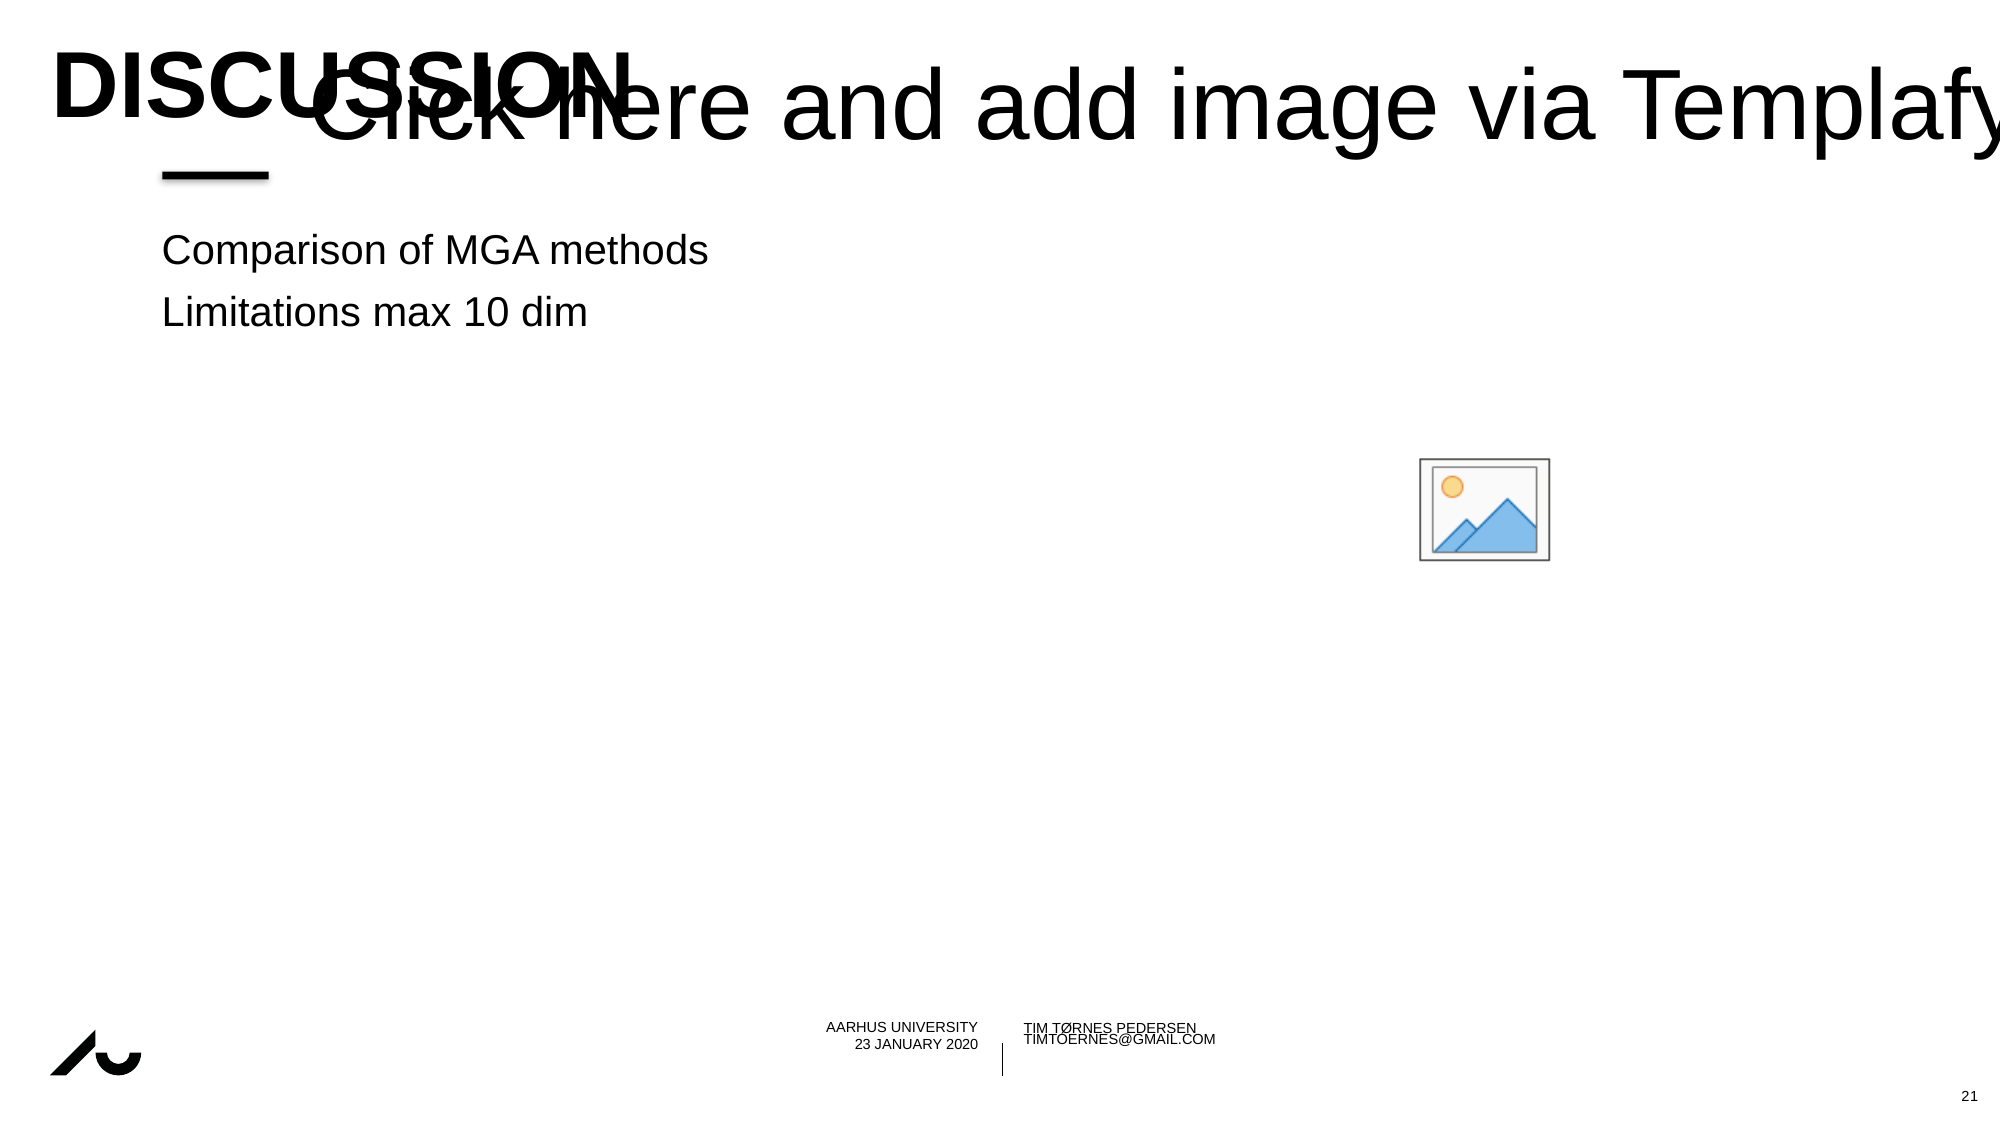

# Discussion

Comparison of MGA methods
Limitations max 10 dim

21
timtoernes@gmail.com